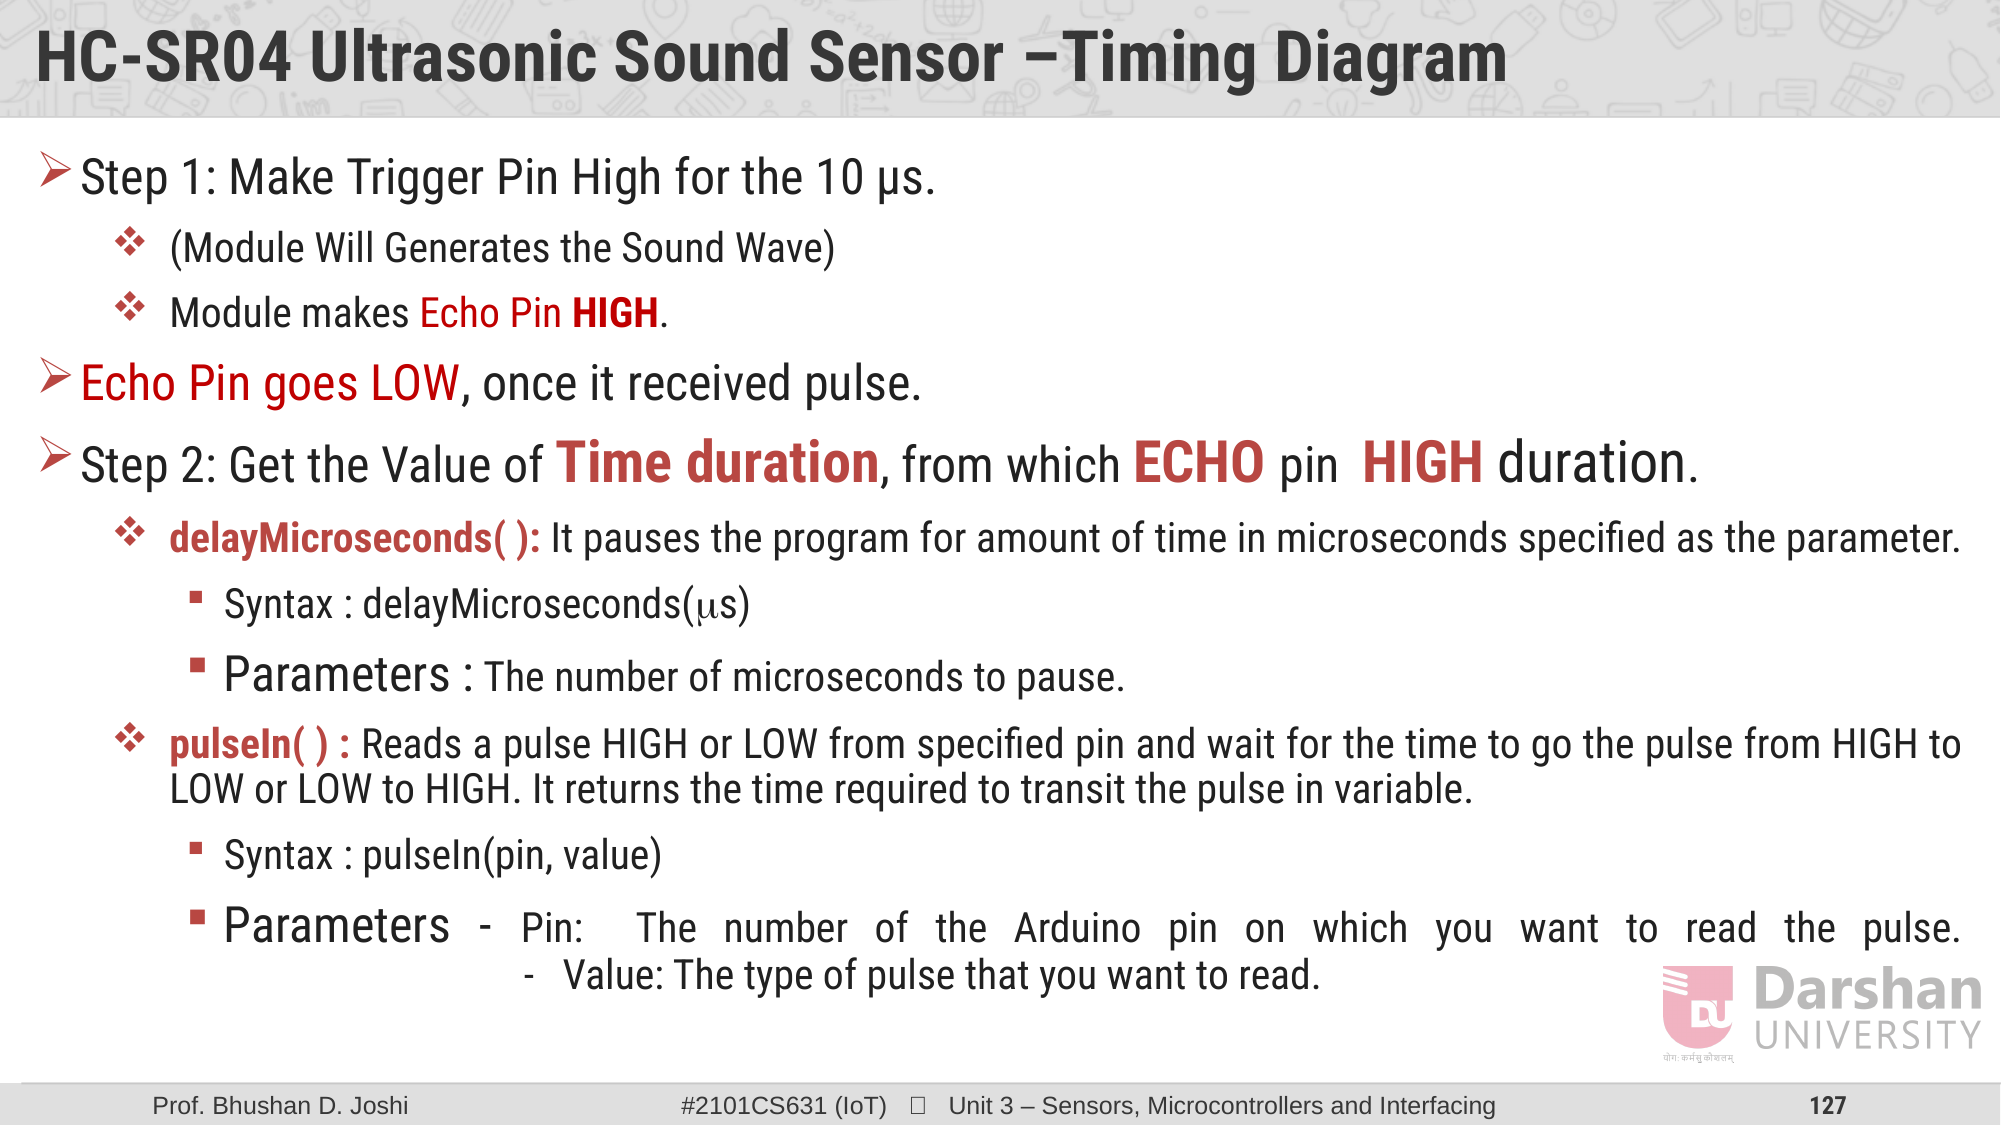

# HC-SR04 Ultrasonic Sound Sensor –Timing Diagram
Step 1: Make Trigger Pin High for the 10 µs.
(Module Will Generates the Sound Wave)
Module makes Echo Pin HIGH.
Echo Pin goes LOW, once it received pulse.
Step 2: Get the Value of Time duration, from which ECHO pin  HIGH duration.
delayMicroseconds( ): It pauses the program for amount of time in microseconds specified as the parameter.
Syntax : delayMicroseconds(μs)
Parameters : The number of microseconds to pause.
pulseIn( ) : Reads a pulse HIGH or LOW from specified pin and wait for the time to go the pulse from HIGH to LOW or LOW to HIGH. It returns the time required to transit the pulse in variable.
Syntax : pulseIn(pin, value)
Parameters - Pin:  The number of the Arduino pin on which you want to read the pulse.
		-   Value: The type of pulse that you want to read.